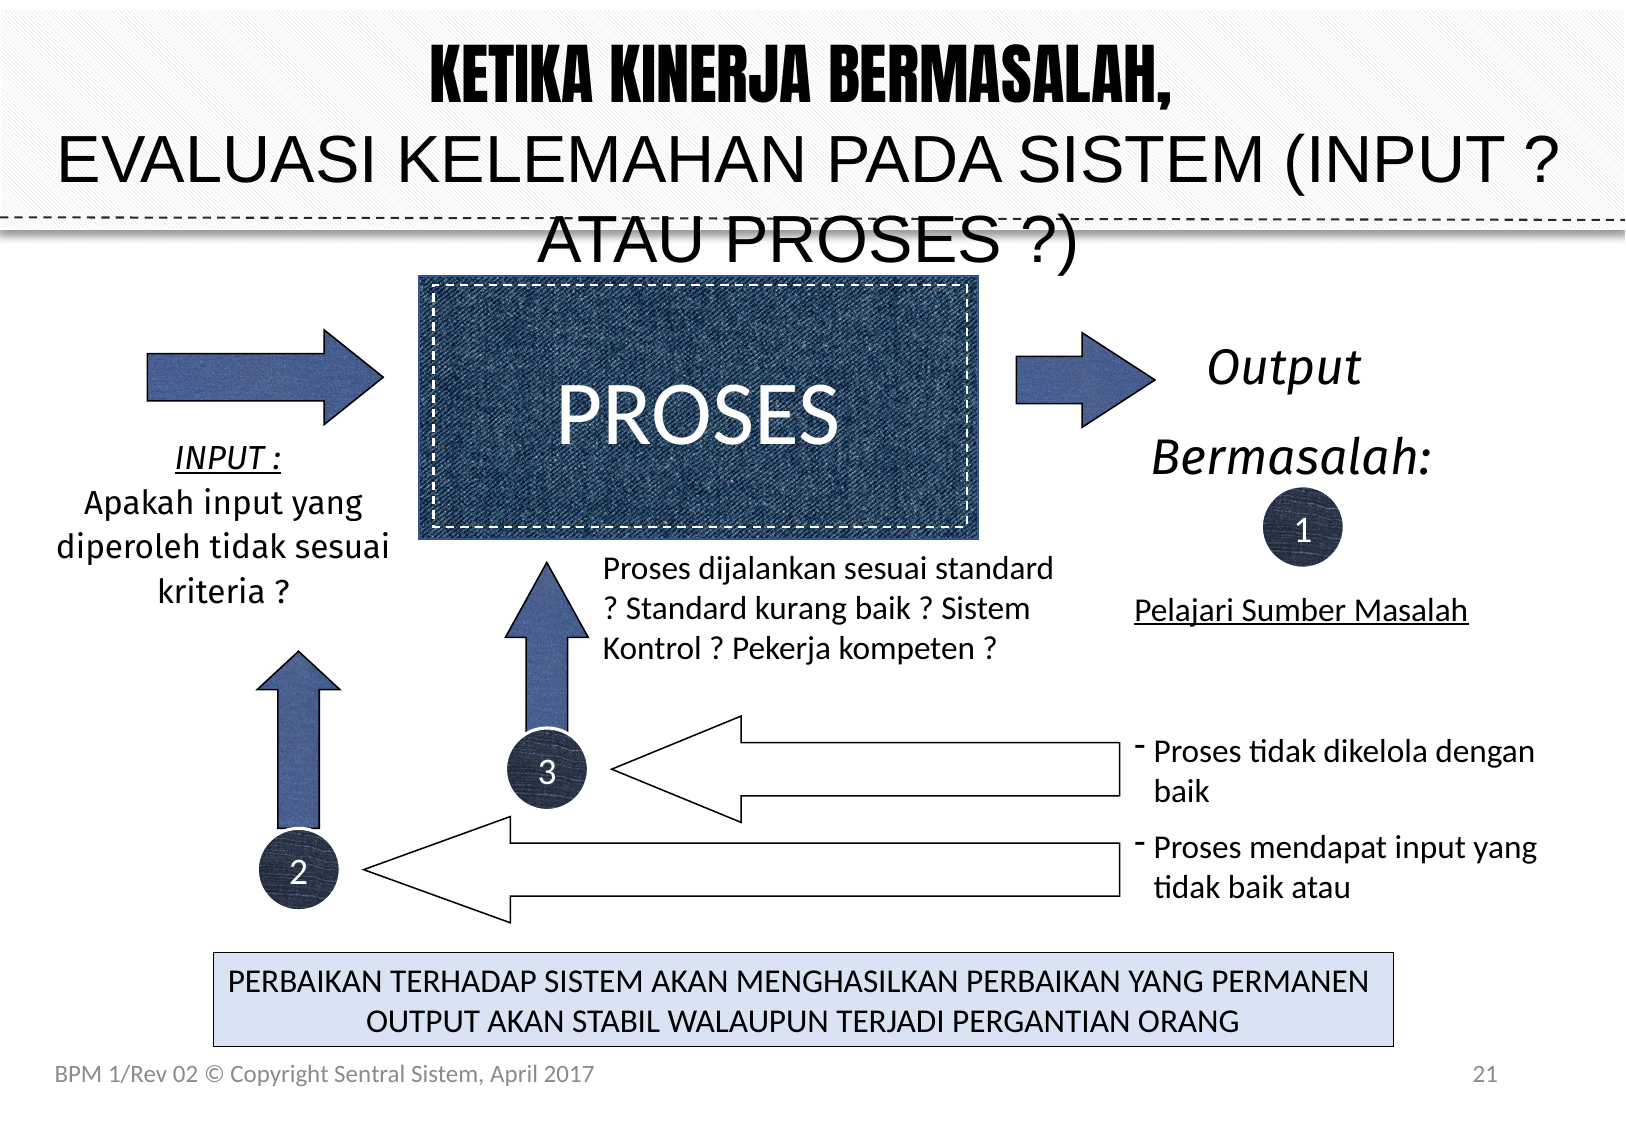

|  |
| --- |
KETIKA KINERJA BERMASALAH,
EVALUASI KELEMAHAN PADA SISTEM (INPUT ? ATAU PROSES ?)

PROSES

Output  Bermasalah:

INPUT :
Apakah input yang
diperoleh tidak sesuai
kriteria ?
1
Proses dijalankan sesuai standard ? Standard kurang baik ? Sistem Kontrol ? Pekerja kompeten ?

Pelajari Sumber Masalah

Proses tidak dikelola dengan baik
Proses mendapat input yang tidak baik atau

3

2
PERBAIKAN TERHADAP SISTEM AKAN MENGHASILKAN PERBAIKAN YANG PERMANEN
OUTPUT AKAN STABIL WALAUPUN TERJADI PERGANTIAN ORANG
BPM 1/Rev 02 © Copyright Sentral Sistem, April 2017
21